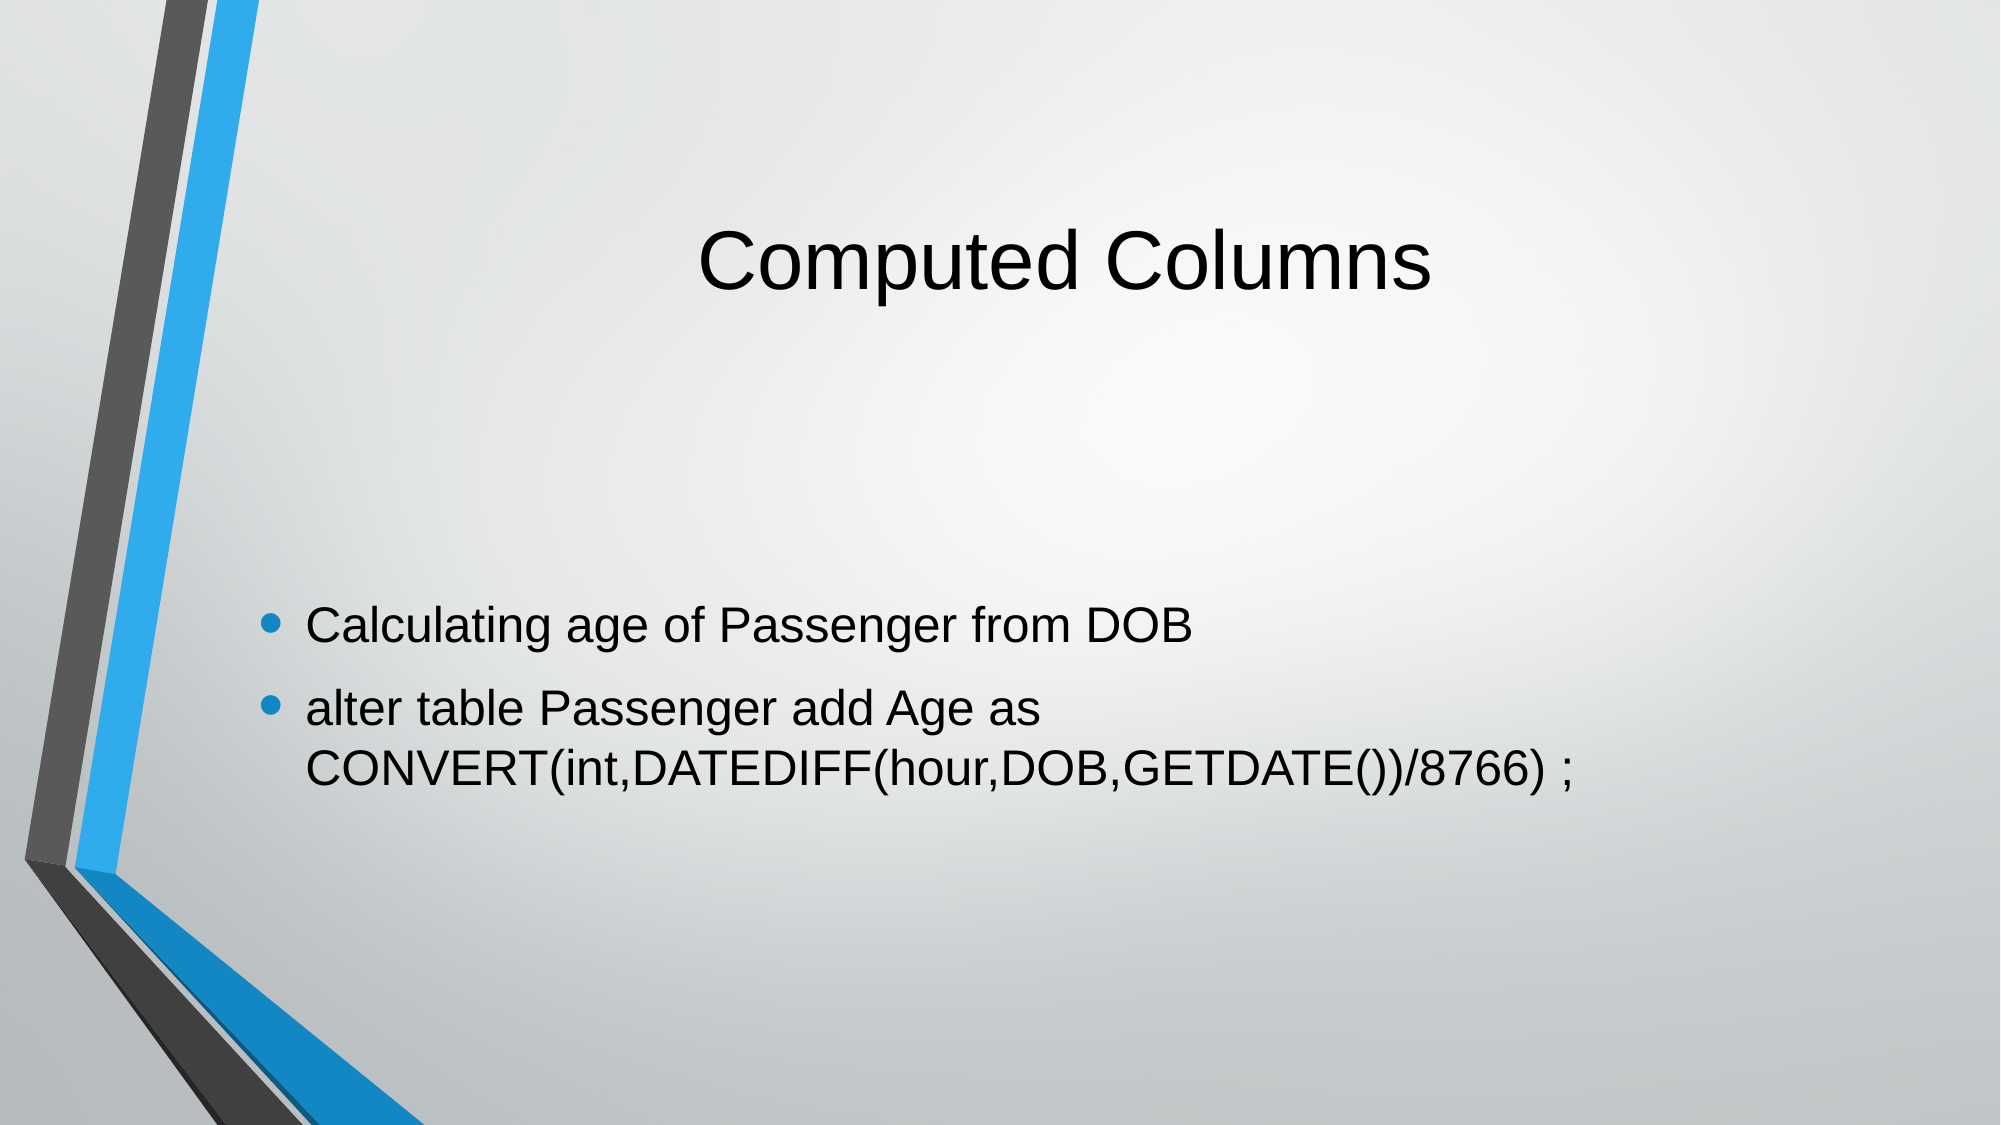

# Computed Columns
Calculating age of Passenger from DOB
alter table Passenger add Age as CONVERT(int,DATEDIFF(hour,DOB,GETDATE())/8766) ;